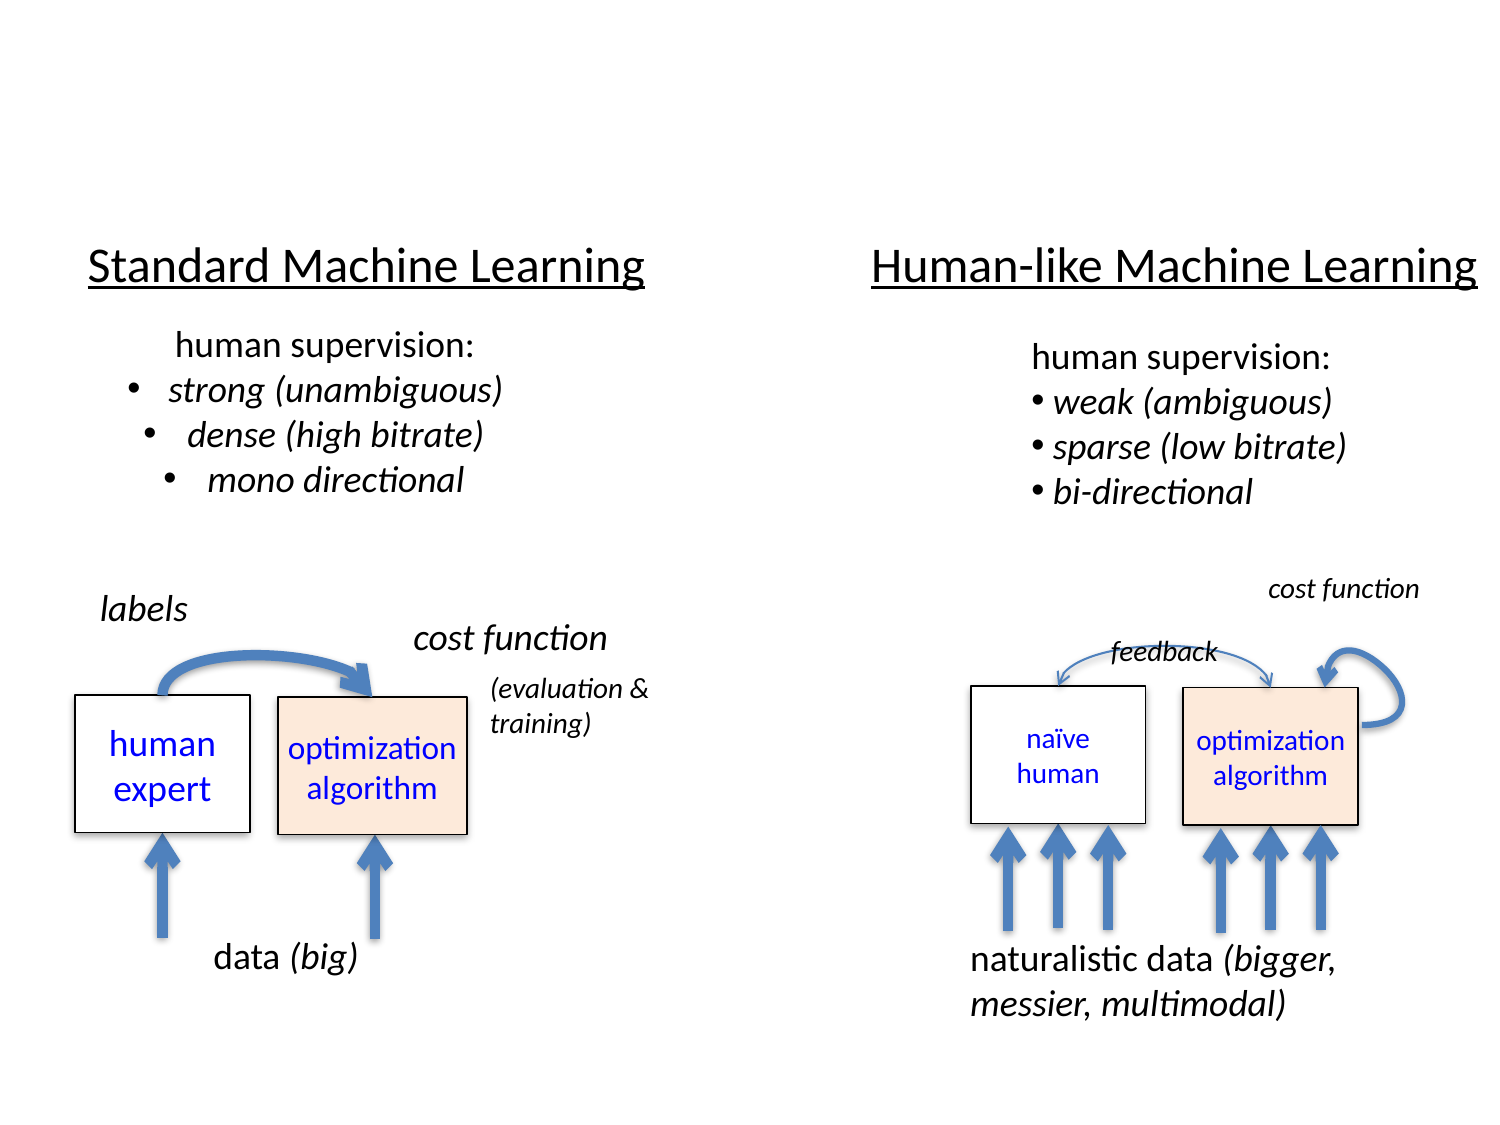

#
Standard Machine Learning
Human-like Machine Learning
human supervision:
 strong (unambiguous)
 dense (high bitrate)
 mono directional
human supervision:
 weak (ambiguous)
 sparse (low bitrate)
 bi-directional
cost function
labels
cost function
feedback
(evaluation & training)
naïve human

optimization algorithm
human
expert
optimization algorithm
data (big)
naturalistic data (bigger, messier, multimodal)